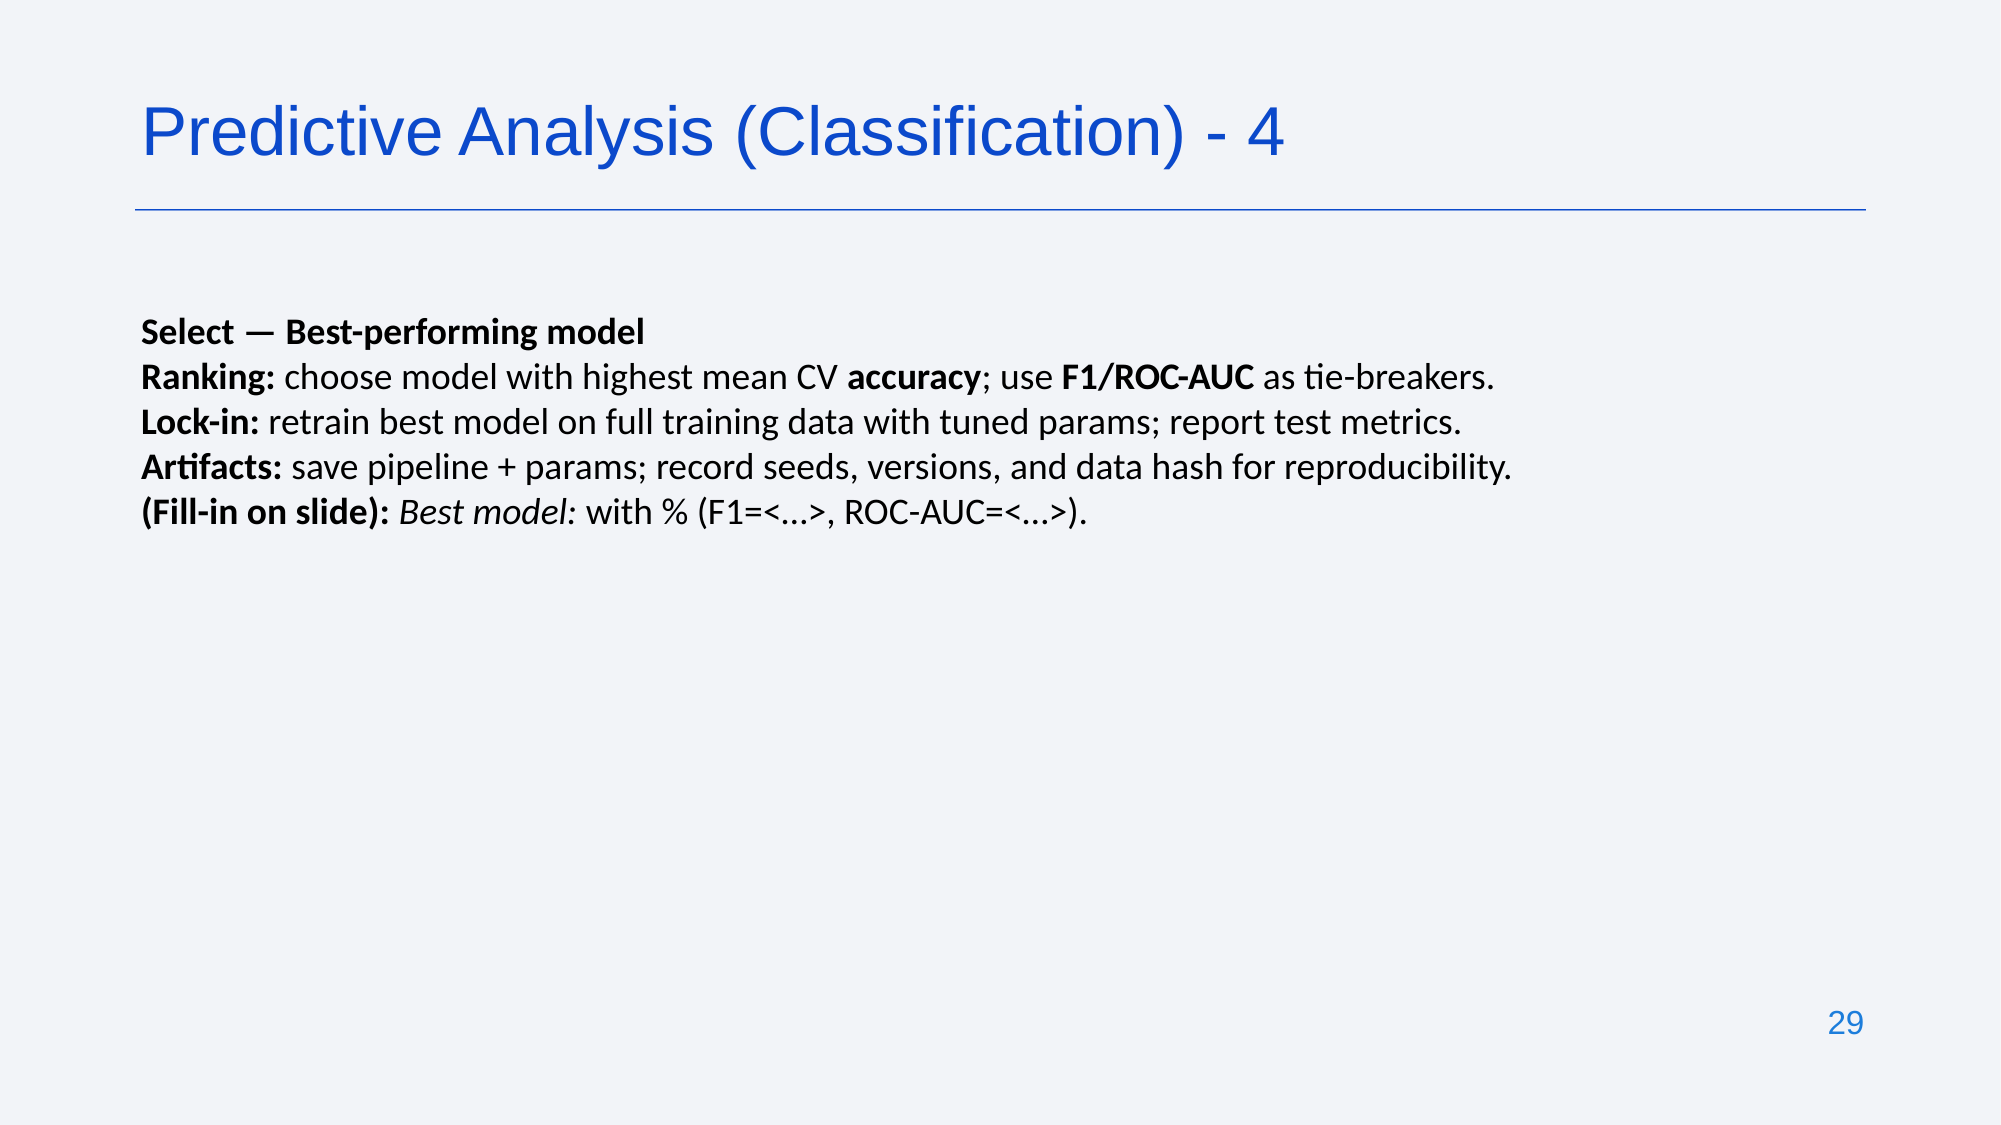

Predictive Analysis (Classification) - 4
Select — Best-performing model
Ranking: choose model with highest mean CV accuracy; use F1/ROC-AUC as tie-breakers.
Lock-in: retrain best model on full training data with tuned params; report test metrics.
Artifacts: save pipeline + params; record seeds, versions, and data hash for reproducibility.
(Fill-in on slide): Best model: with % (F1=<…>, ROC-AUC=<…>).

29